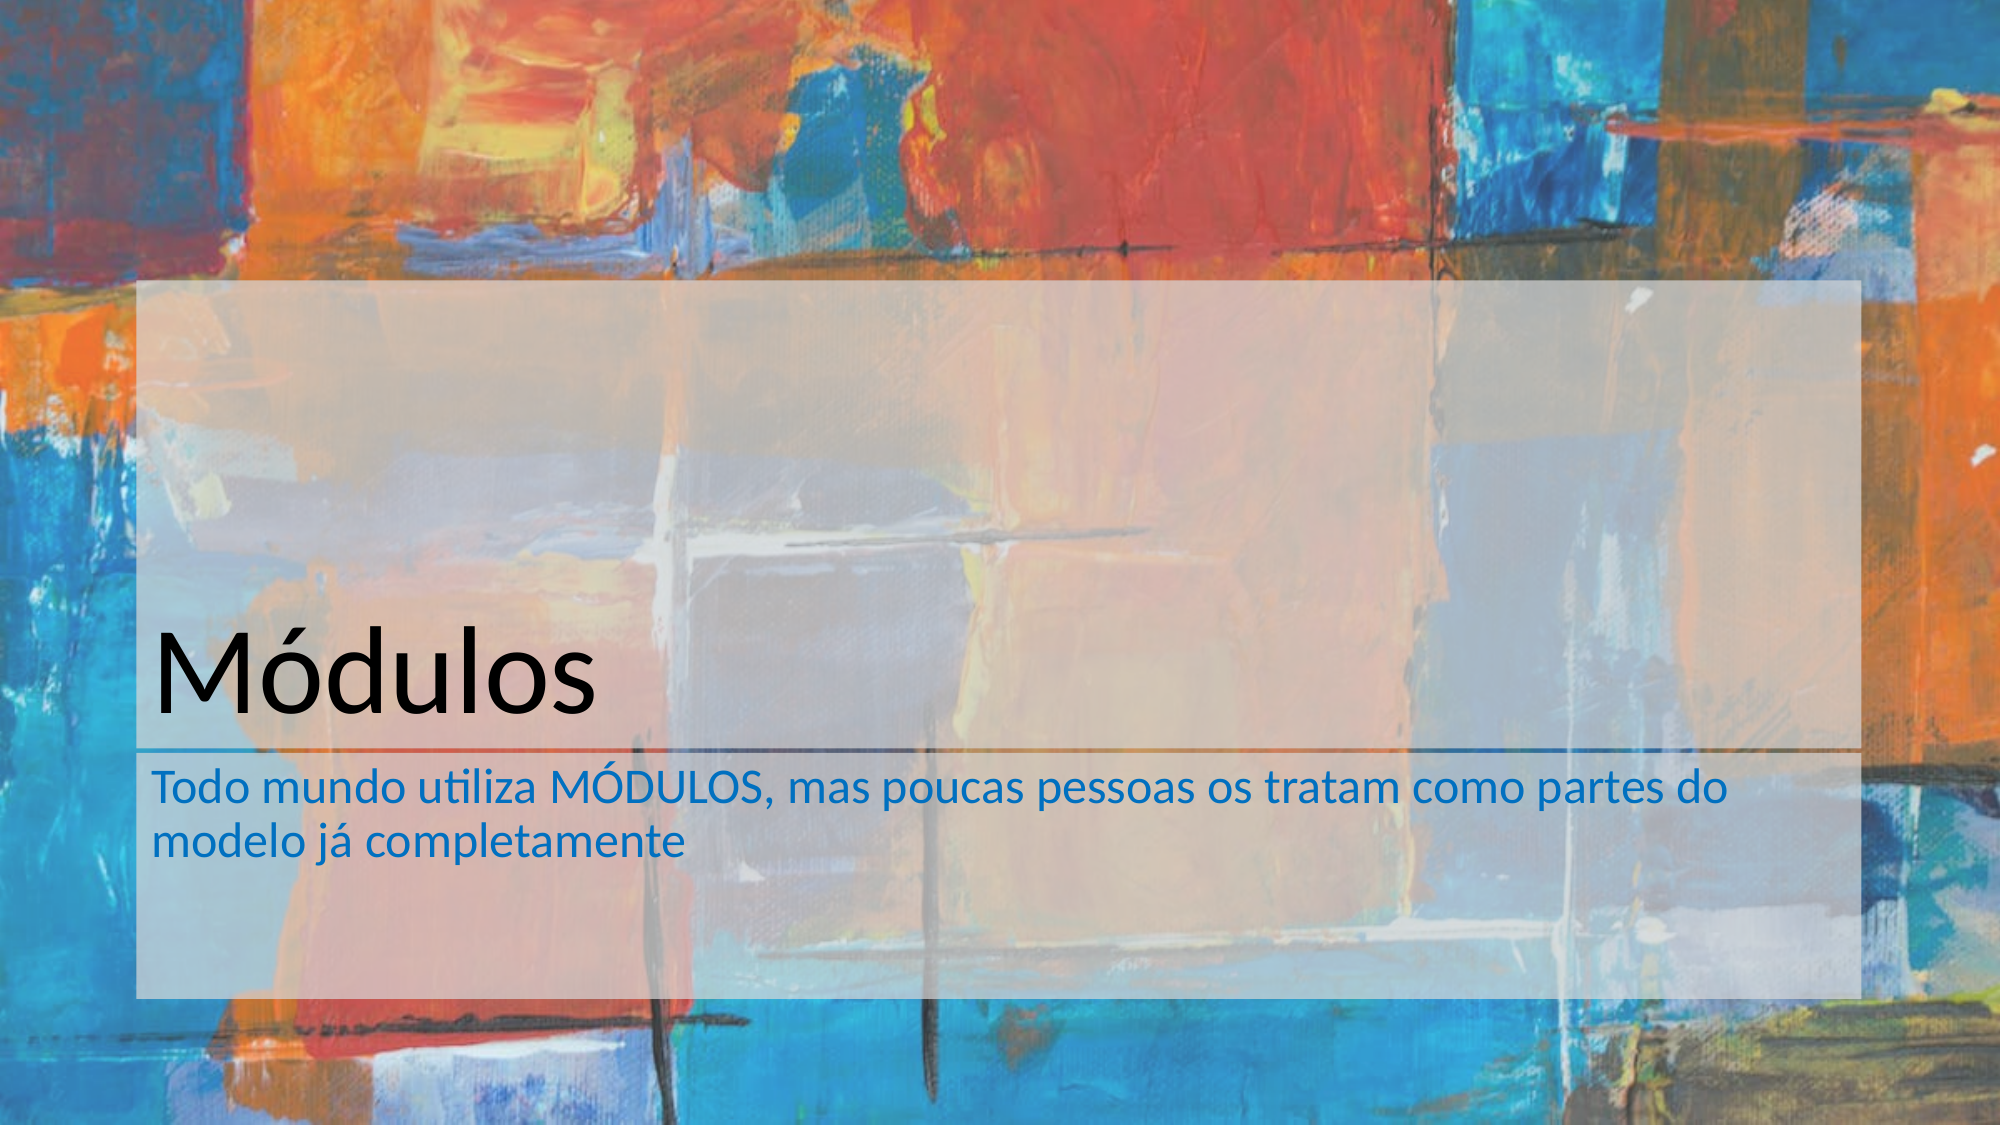

# Módulos
Todo mundo utiliza MÓDULOS, mas poucas pessoas os tratam como partes do modelo já completamente